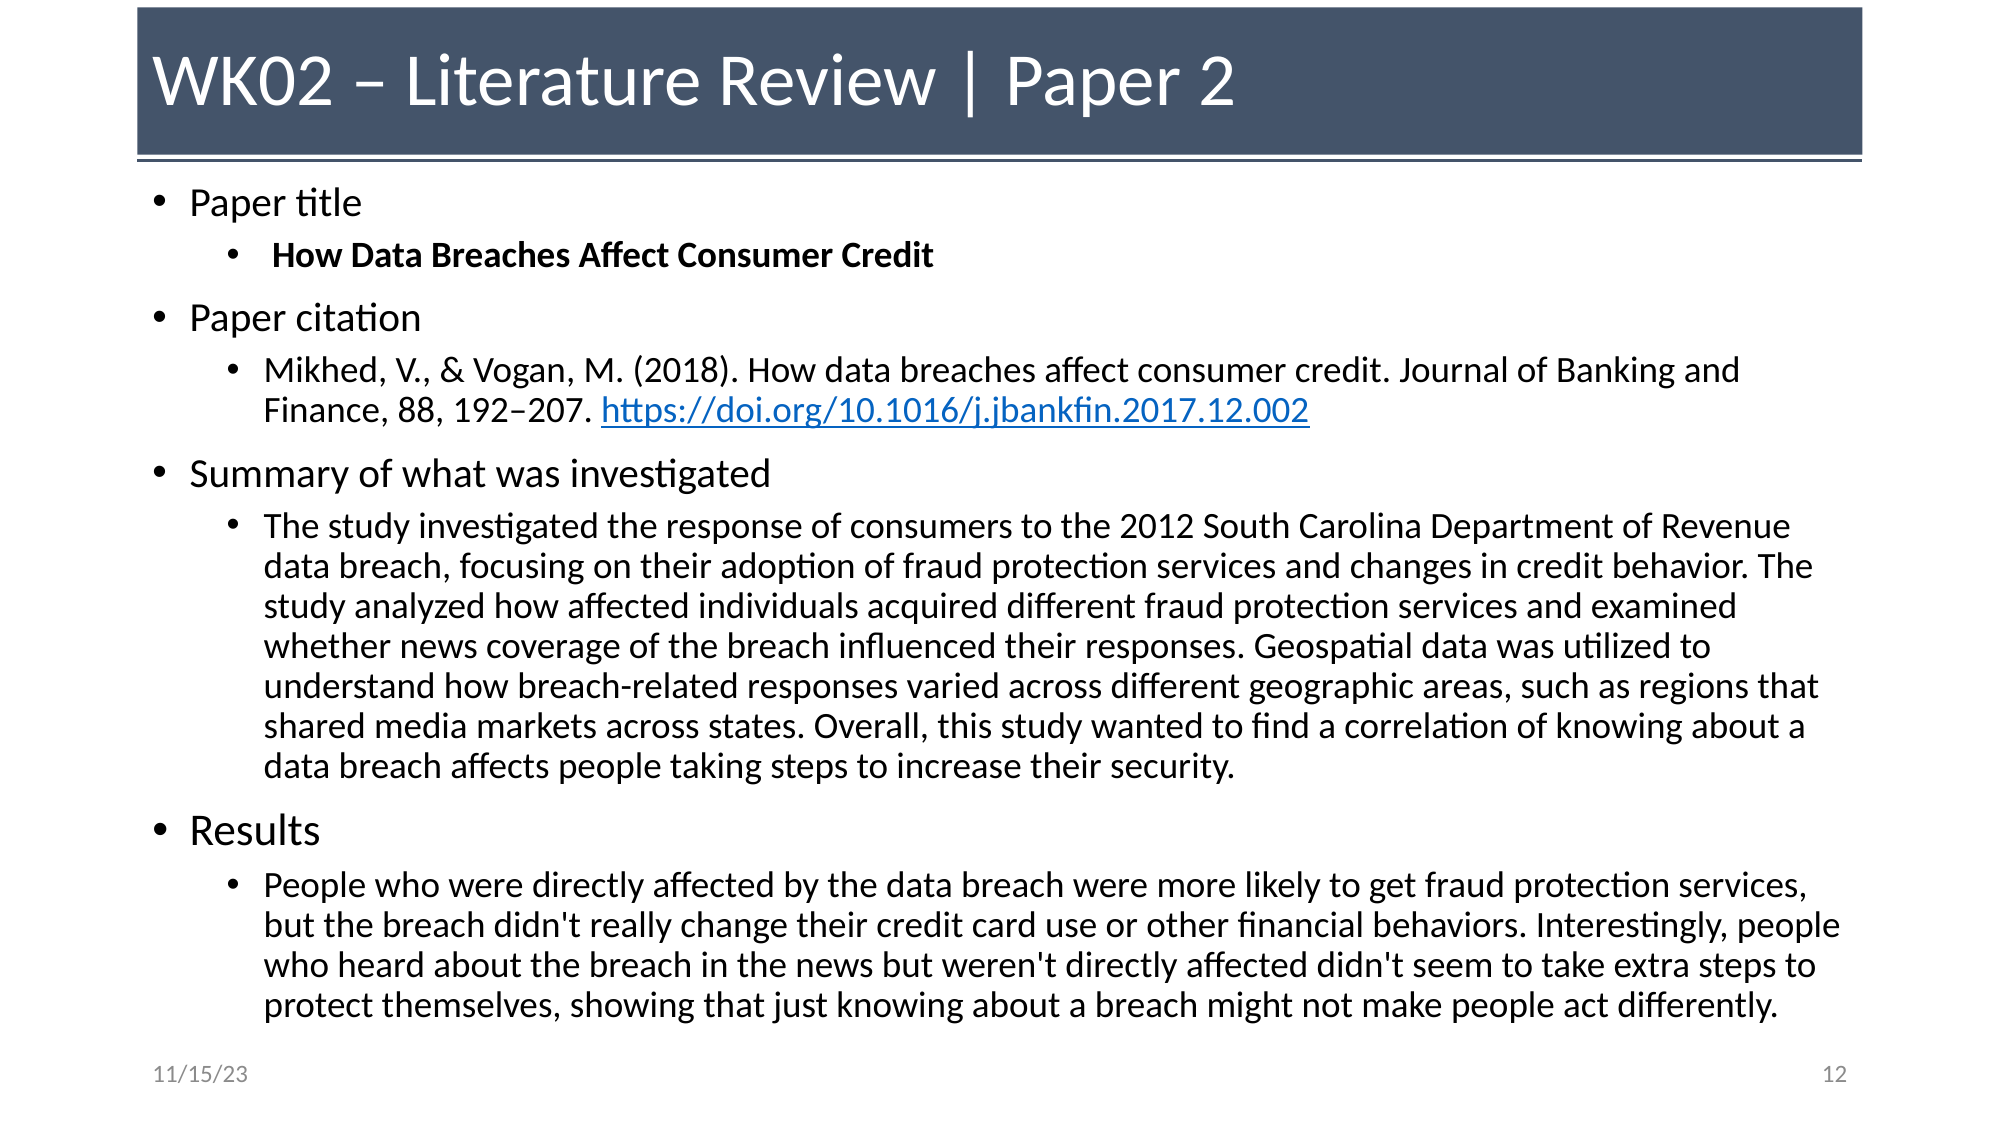

# WK02 – Literature Review | Paper 2
Paper title
 How Data Breaches Affect Consumer Credit
Paper citation
Mikhed, V., & Vogan, M. (2018). How data breaches affect consumer credit. Journal of Banking and Finance, 88, 192–207. https://doi.org/10.1016/j.jbankfin.2017.12.002
Summary of what was investigated
The study investigated the response of consumers to the 2012 South Carolina Department of Revenue data breach, focusing on their adoption of fraud protection services and changes in credit behavior. The study analyzed how affected individuals acquired different fraud protection services and examined whether news coverage of the breach influenced their responses. Geospatial data was utilized to understand how breach-related responses varied across different geographic areas, such as regions that shared media markets across states. Overall, this study wanted to find a correlation of knowing about a data breach affects people taking steps to increase their security.
Results
People who were directly affected by the data breach were more likely to get fraud protection services, but the breach didn't really change their credit card use or other financial behaviors. Interestingly, people who heard about the breach in the news but weren't directly affected didn't seem to take extra steps to protect themselves, showing that just knowing about a breach might not make people act differently.
11/15/23
12